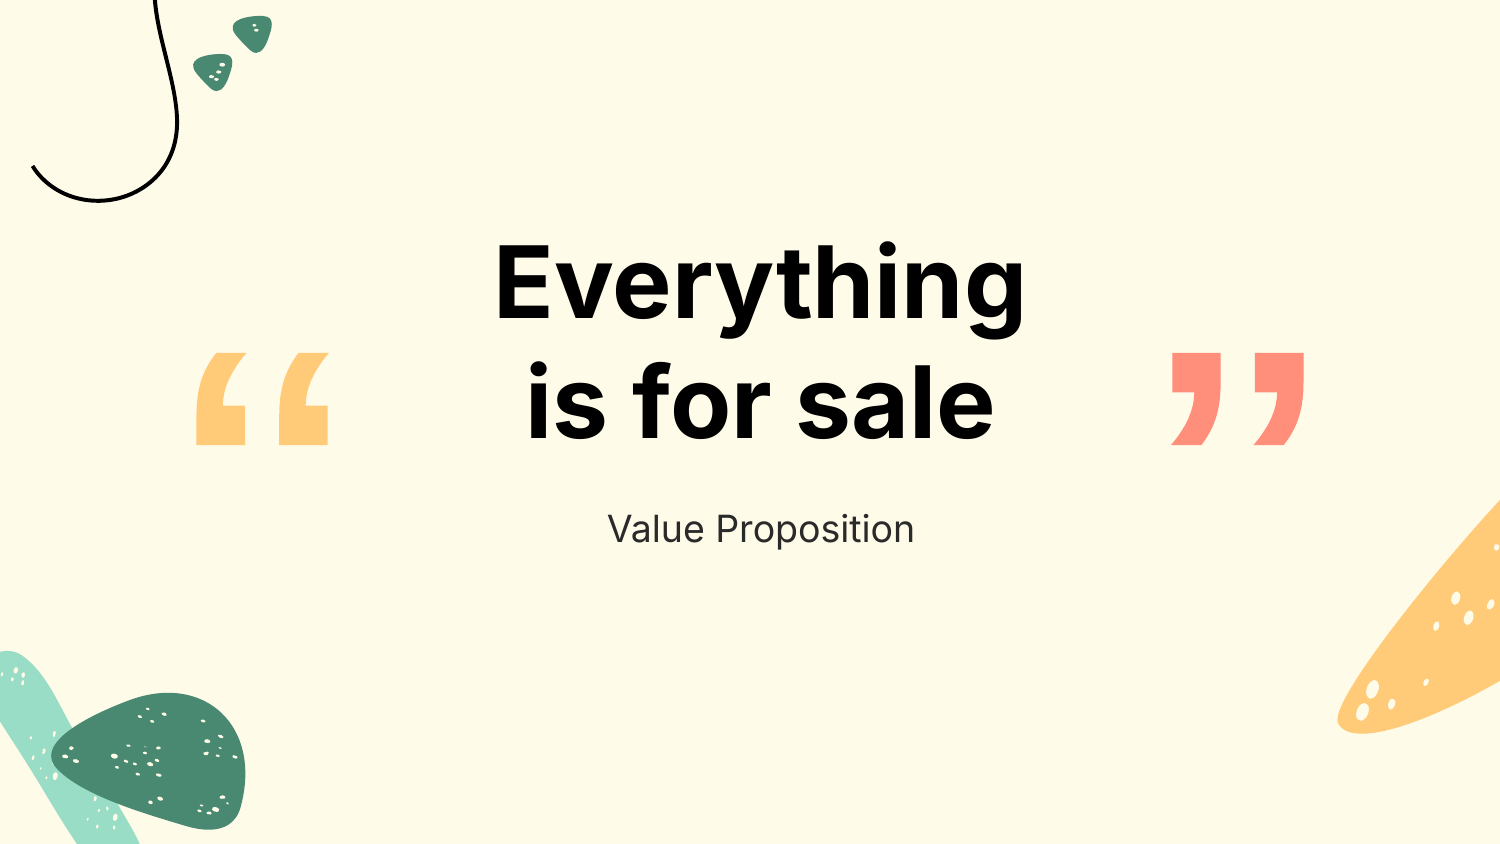

Everything is for sale
“
“
# Value Proposition